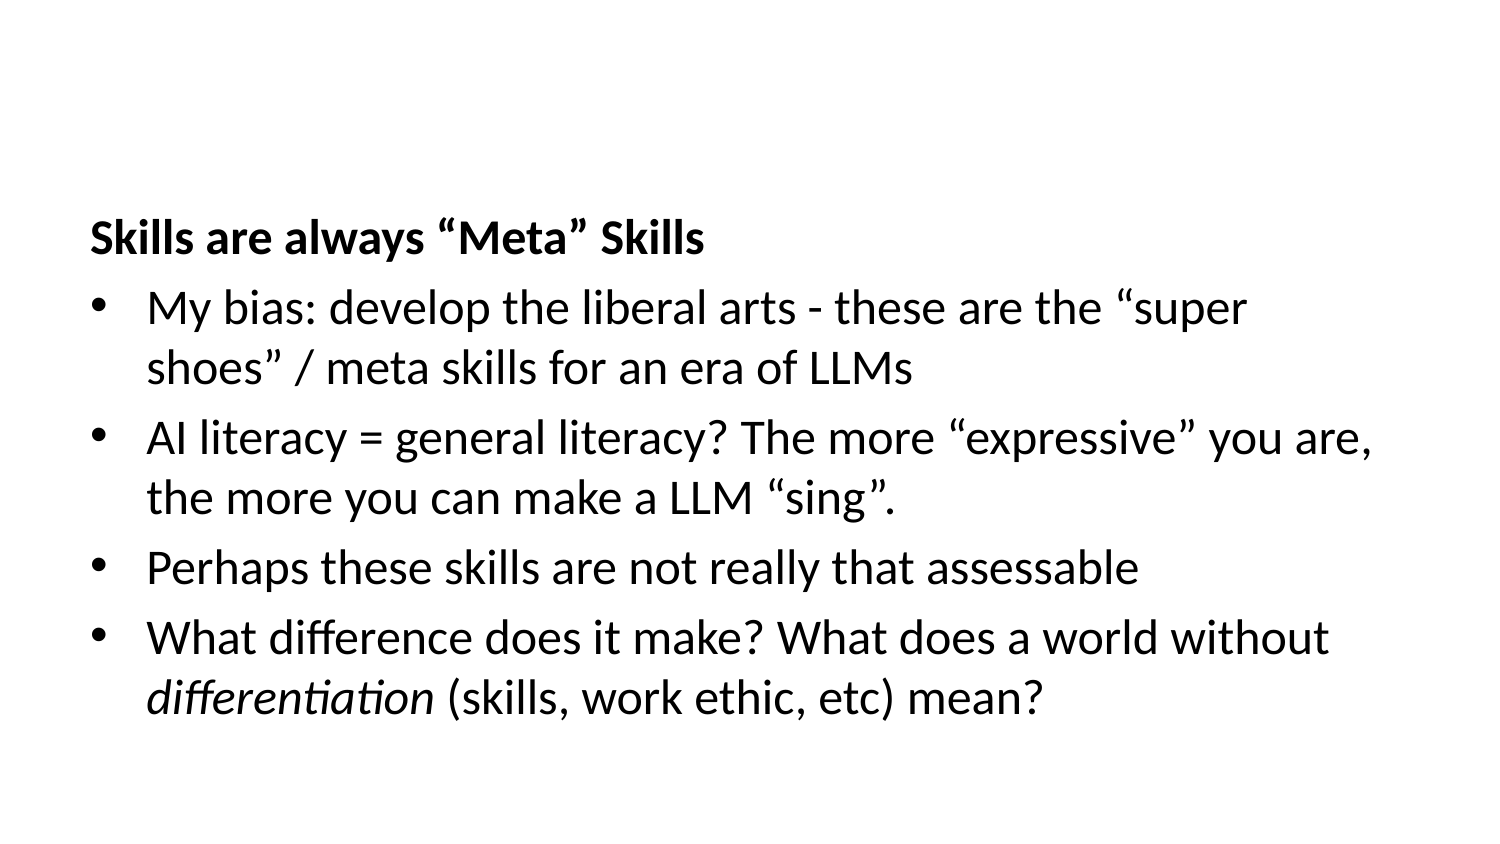

Skills are always “Meta” Skills
My bias: develop the liberal arts - these are the “super shoes” / meta skills for an era of LLMs
AI literacy = general literacy? The more “expressive” you are, the more you can make a LLM “sing”.
Perhaps these skills are not really that assessable
What difference does it make? What does a world without differentiation (skills, work ethic, etc) mean?